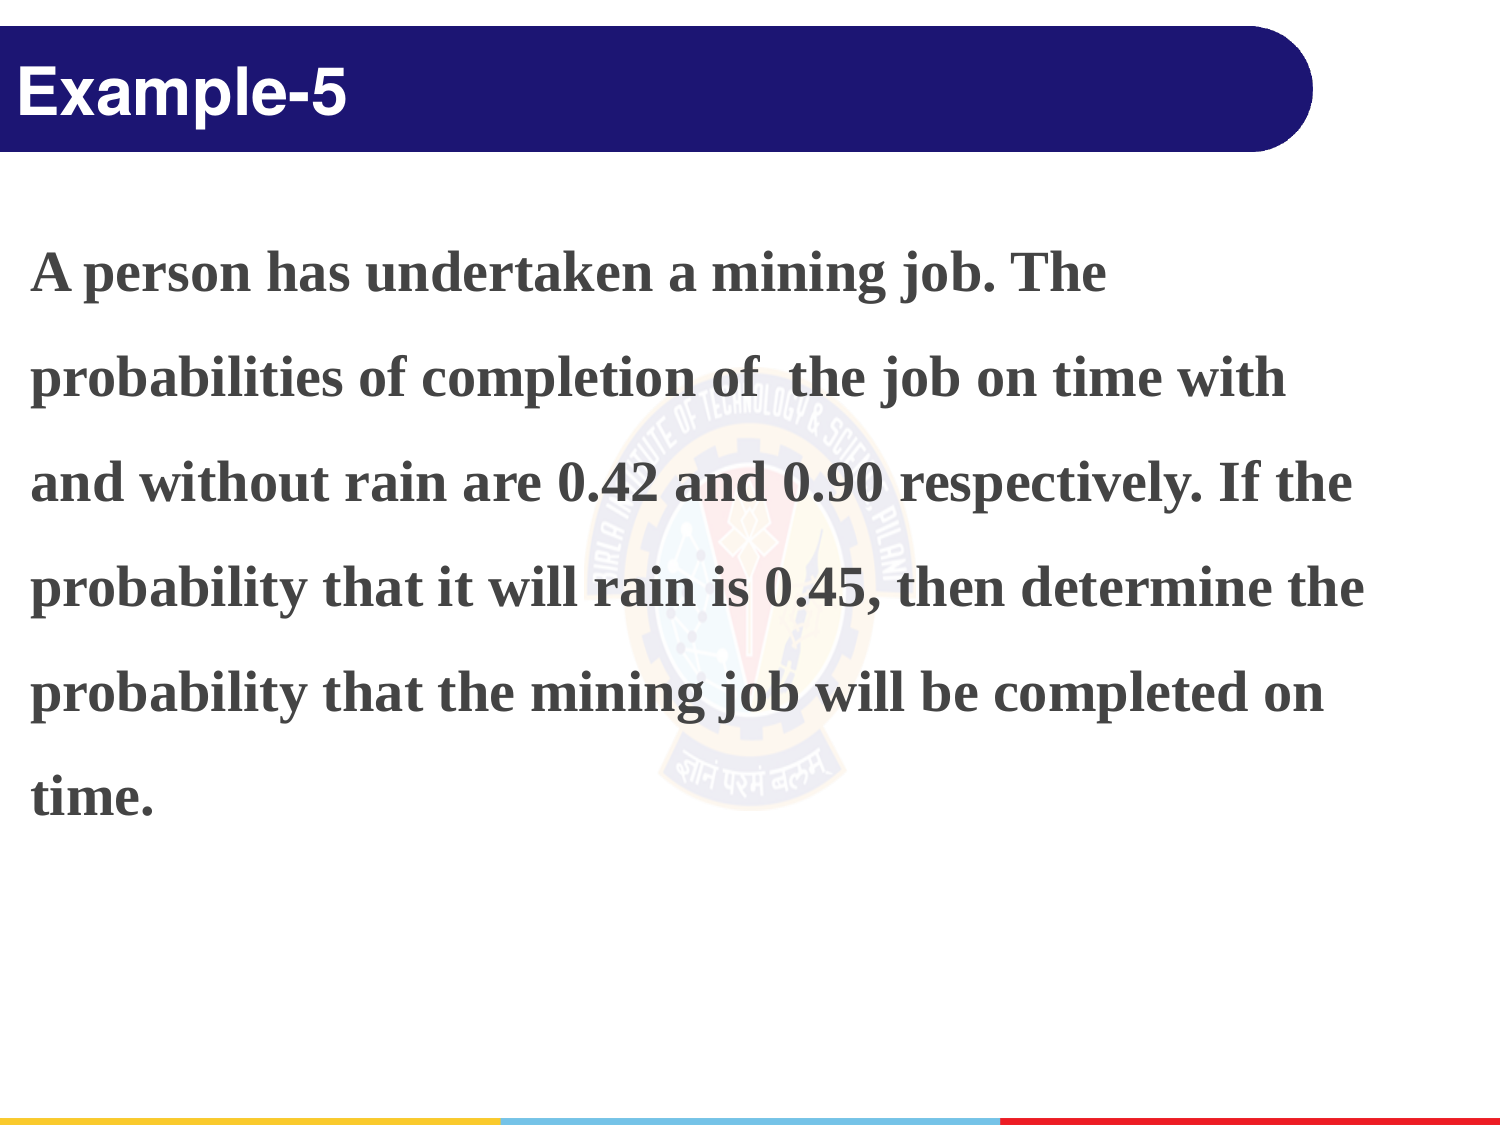

# Example-5
A person has undertaken a mining job. The probabilities of completion of  the job on time with and without rain are 0.42 and 0.90 respectively. If the probability that it will rain is 0.45, then determine the probability that the mining job will be completed on time.